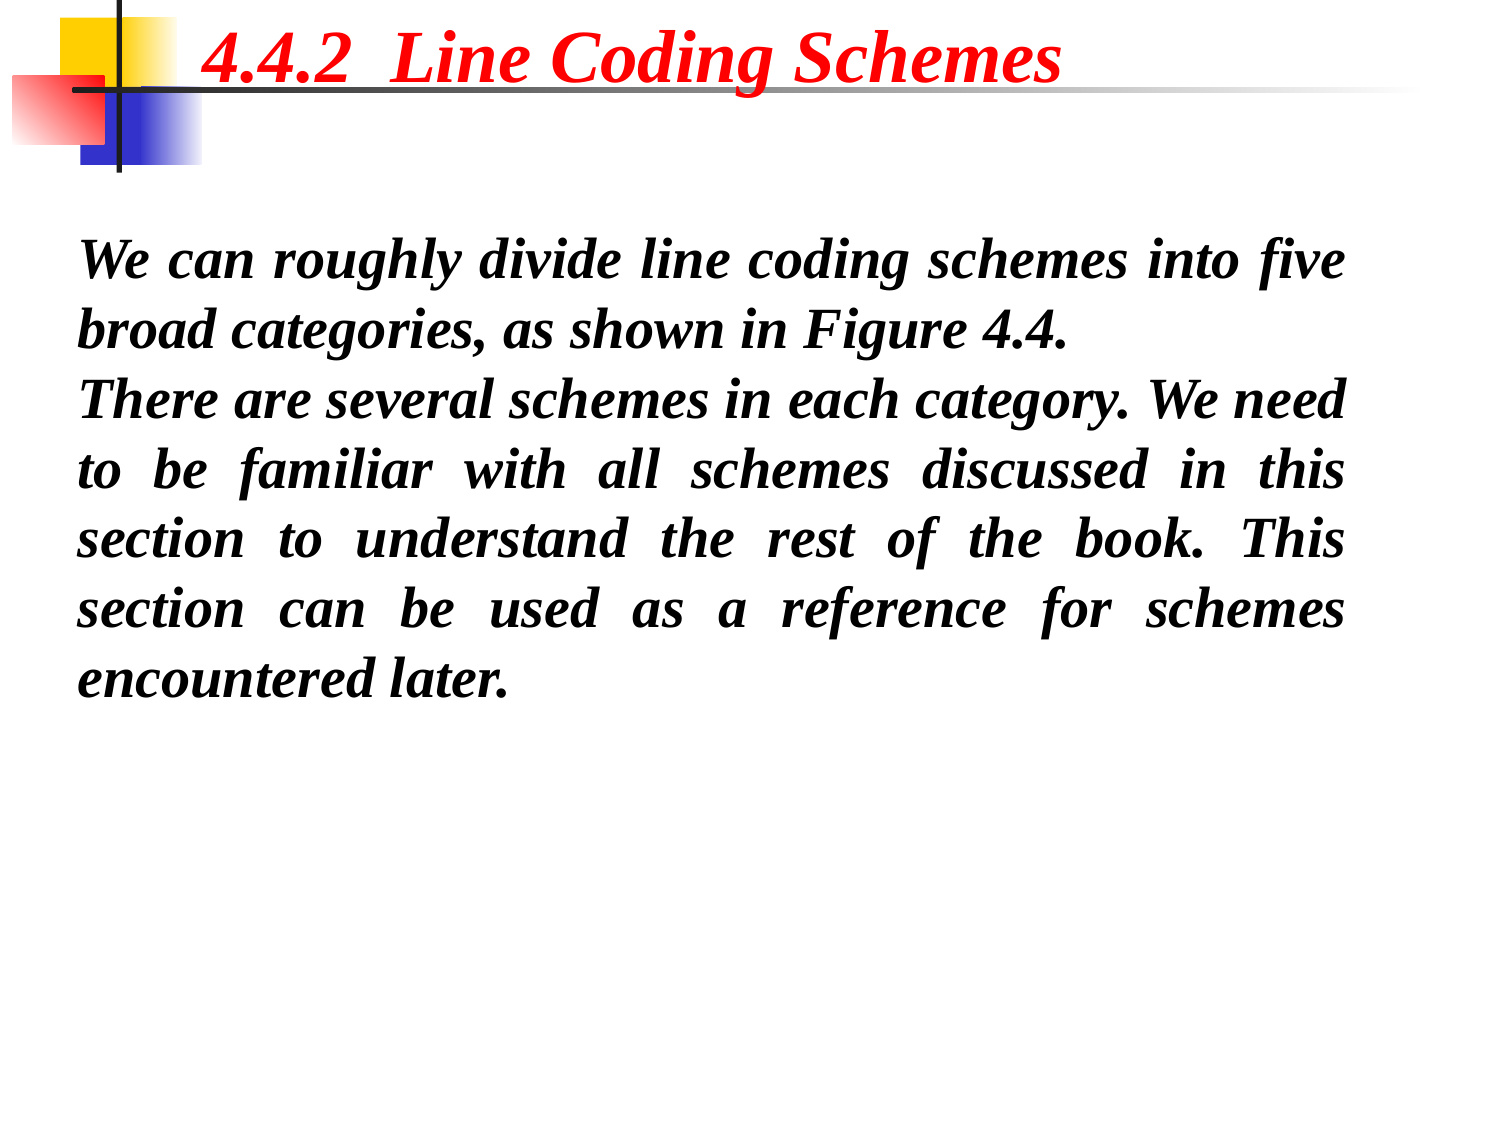

4.4.2  Line Coding Schemes

We can roughly divide line coding schemes into five broad categories, as shown in Figure 4.4.
There are several schemes in each category. We need to be familiar with all schemes discussed in this section to understand the rest of the book. This section can be used as a reference for schemes encountered later.